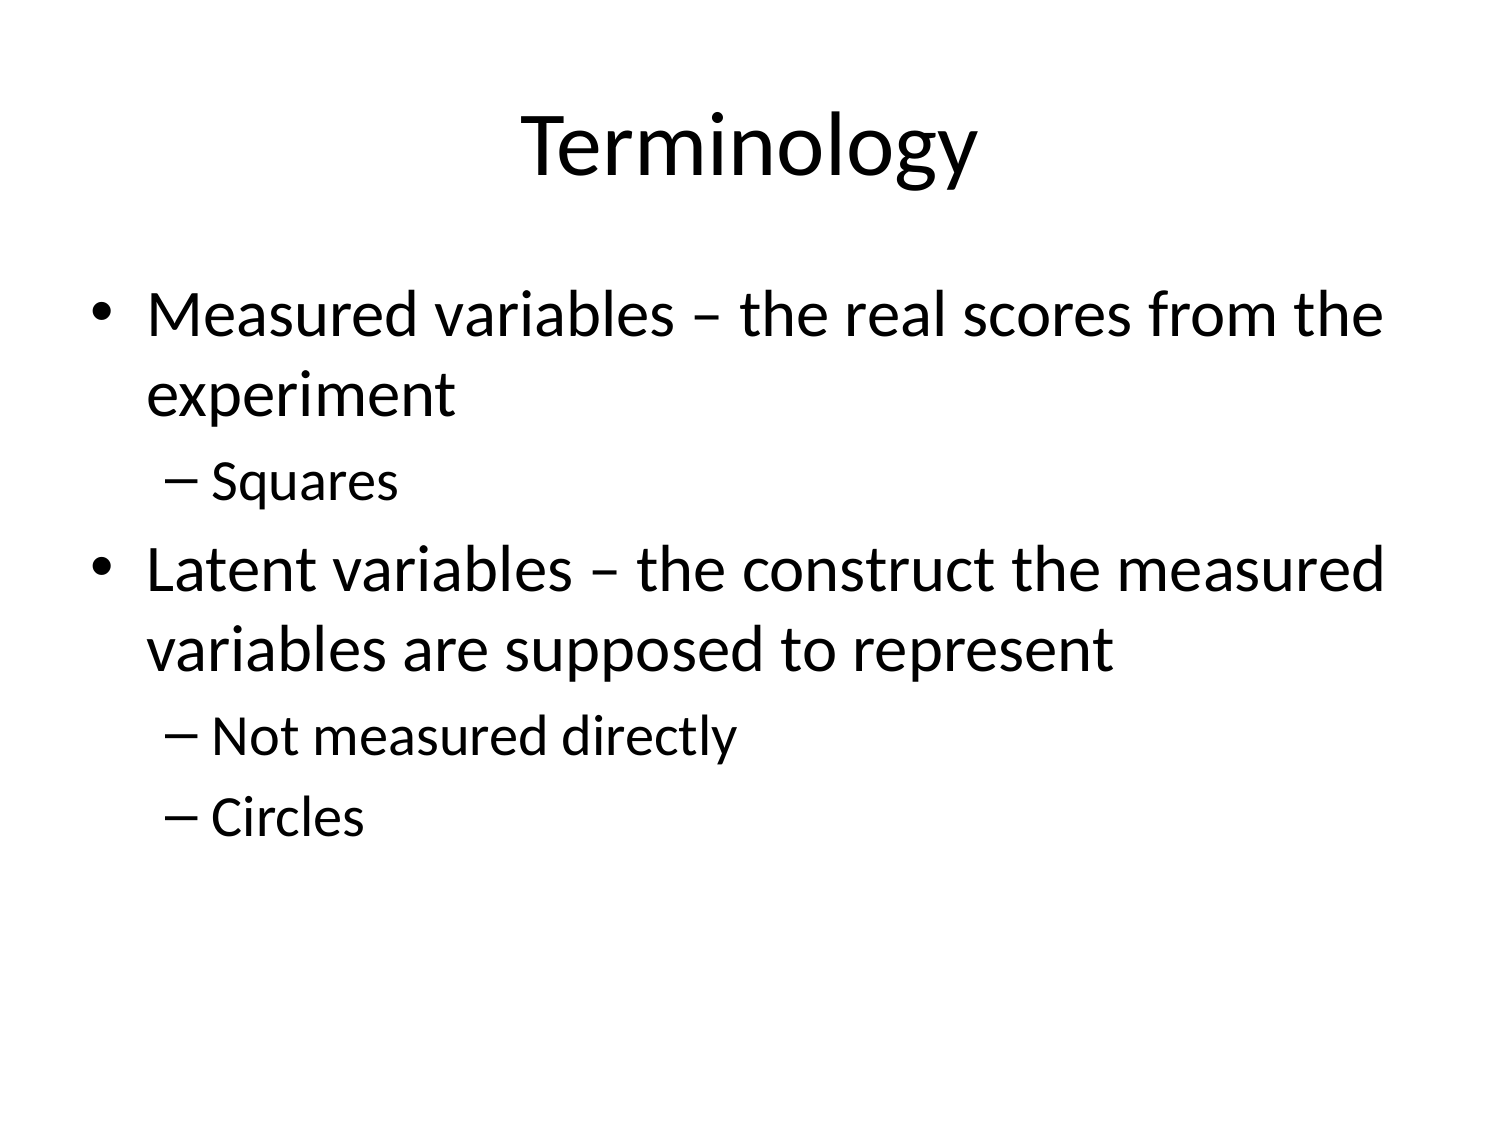

# Terminology
Measured variables – the real scores from the experiment
Squares
Latent variables – the construct the measured variables are supposed to represent
Not measured directly
Circles